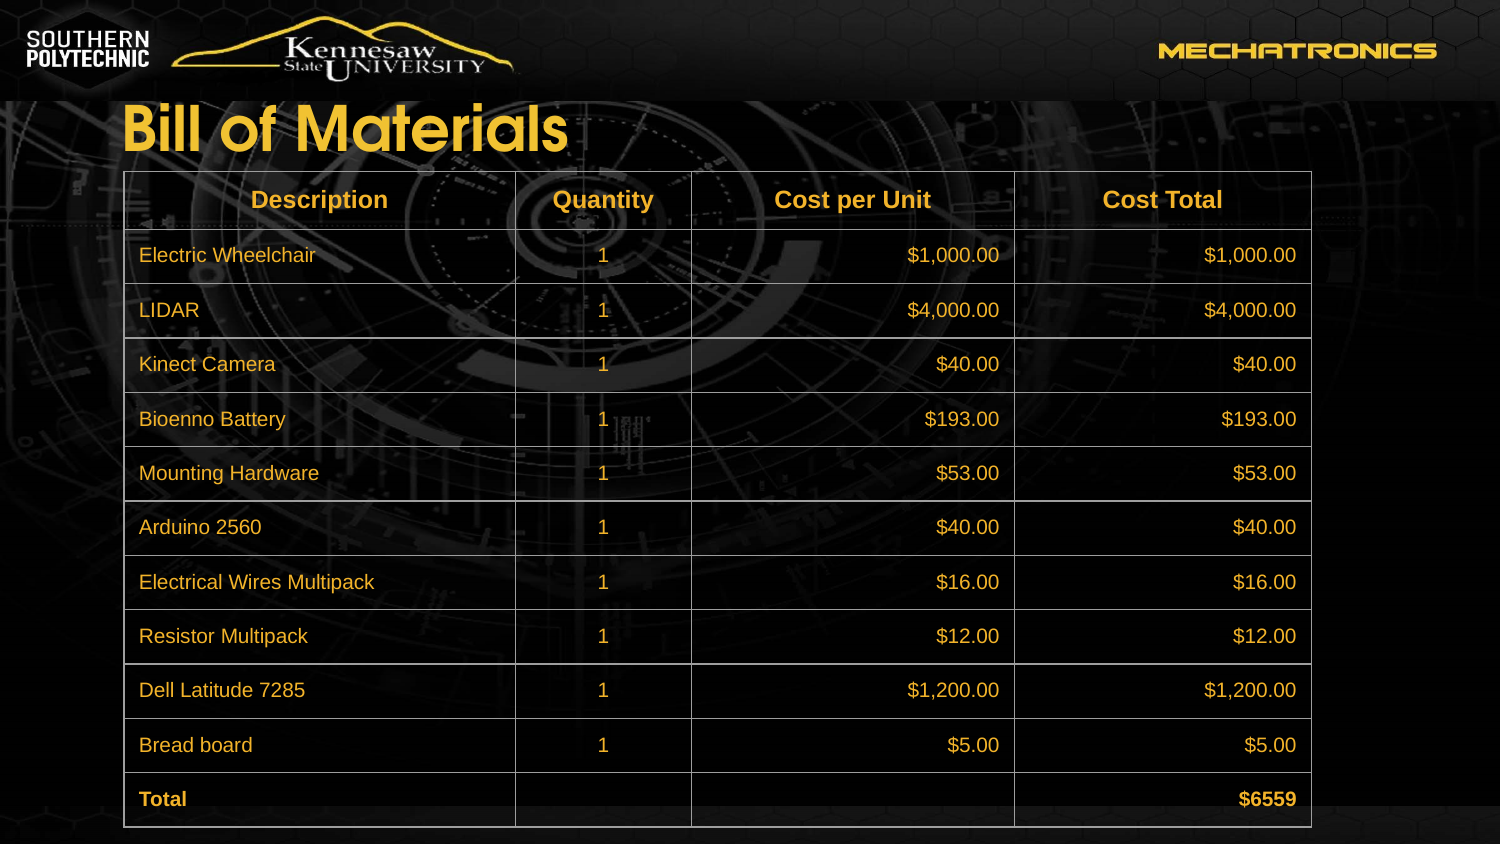

# Bill of Materials
| Description | Quantity | Cost per Unit | Cost Total |
| --- | --- | --- | --- |
| Electric Wheelchair | 1 | $1,000.00 | $1,000.00 |
| LIDAR | 1 | $4,000.00 | $4,000.00 |
| Kinect Camera | 1 | $40.00 | $40.00 |
| Bioenno Battery | 1 | $193.00 | $193.00 |
| Mounting Hardware | 1 | $53.00 | $53.00 |
| Arduino 2560 | 1 | $40.00 | $40.00 |
| Electrical Wires Multipack | 1 | $16.00 | $16.00 |
| Resistor Multipack | 1 | $12.00 | $12.00 |
| Dell Latitude 7285 | 1 | $1,200.00 | $1,200.00 |
| Bread board | 1 | $5.00 | $5.00 |
| Total |  |  | $6559 |